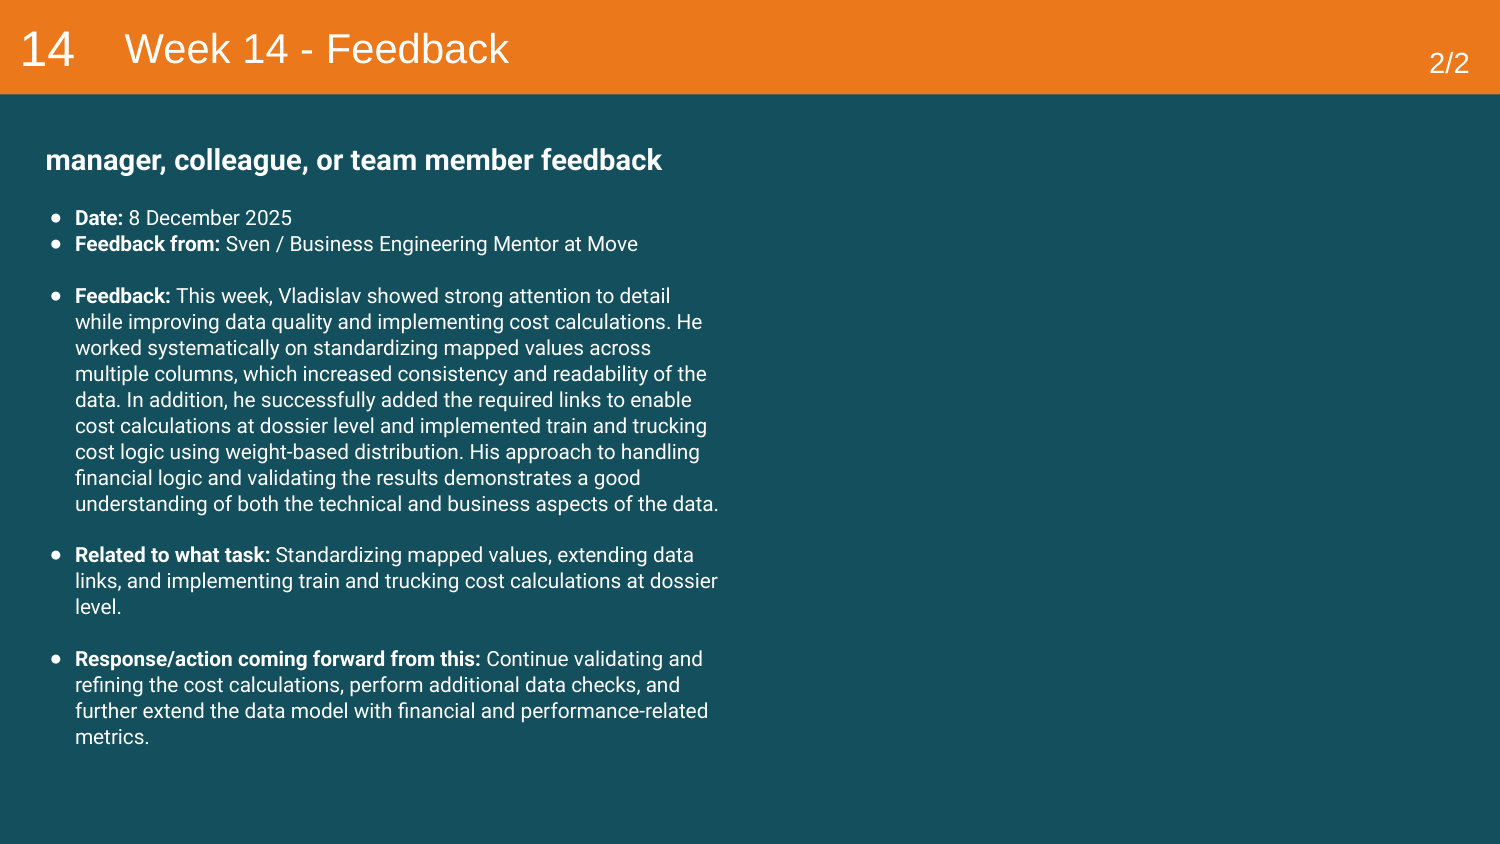

14
# Week 14 - Feedback
2/2
manager, colleague, or team member feedback
Date: 8 December 2025
Feedback from: Sven / Business Engineering Mentor at Move

Feedback: This week, Vladislav showed strong attention to detail while improving data quality and implementing cost calculations. He worked systematically on standardizing mapped values across multiple columns, which increased consistency and readability of the data. In addition, he successfully added the required links to enable cost calculations at dossier level and implemented train and trucking cost logic using weight-based distribution. His approach to handling financial logic and validating the results demonstrates a good understanding of both the technical and business aspects of the data.

Related to what task: Standardizing mapped values, extending data links, and implementing train and trucking cost calculations at dossier level.

Response/action coming forward from this: Continue validating and refining the cost calculations, perform additional data checks, and further extend the data model with financial and performance-related metrics.